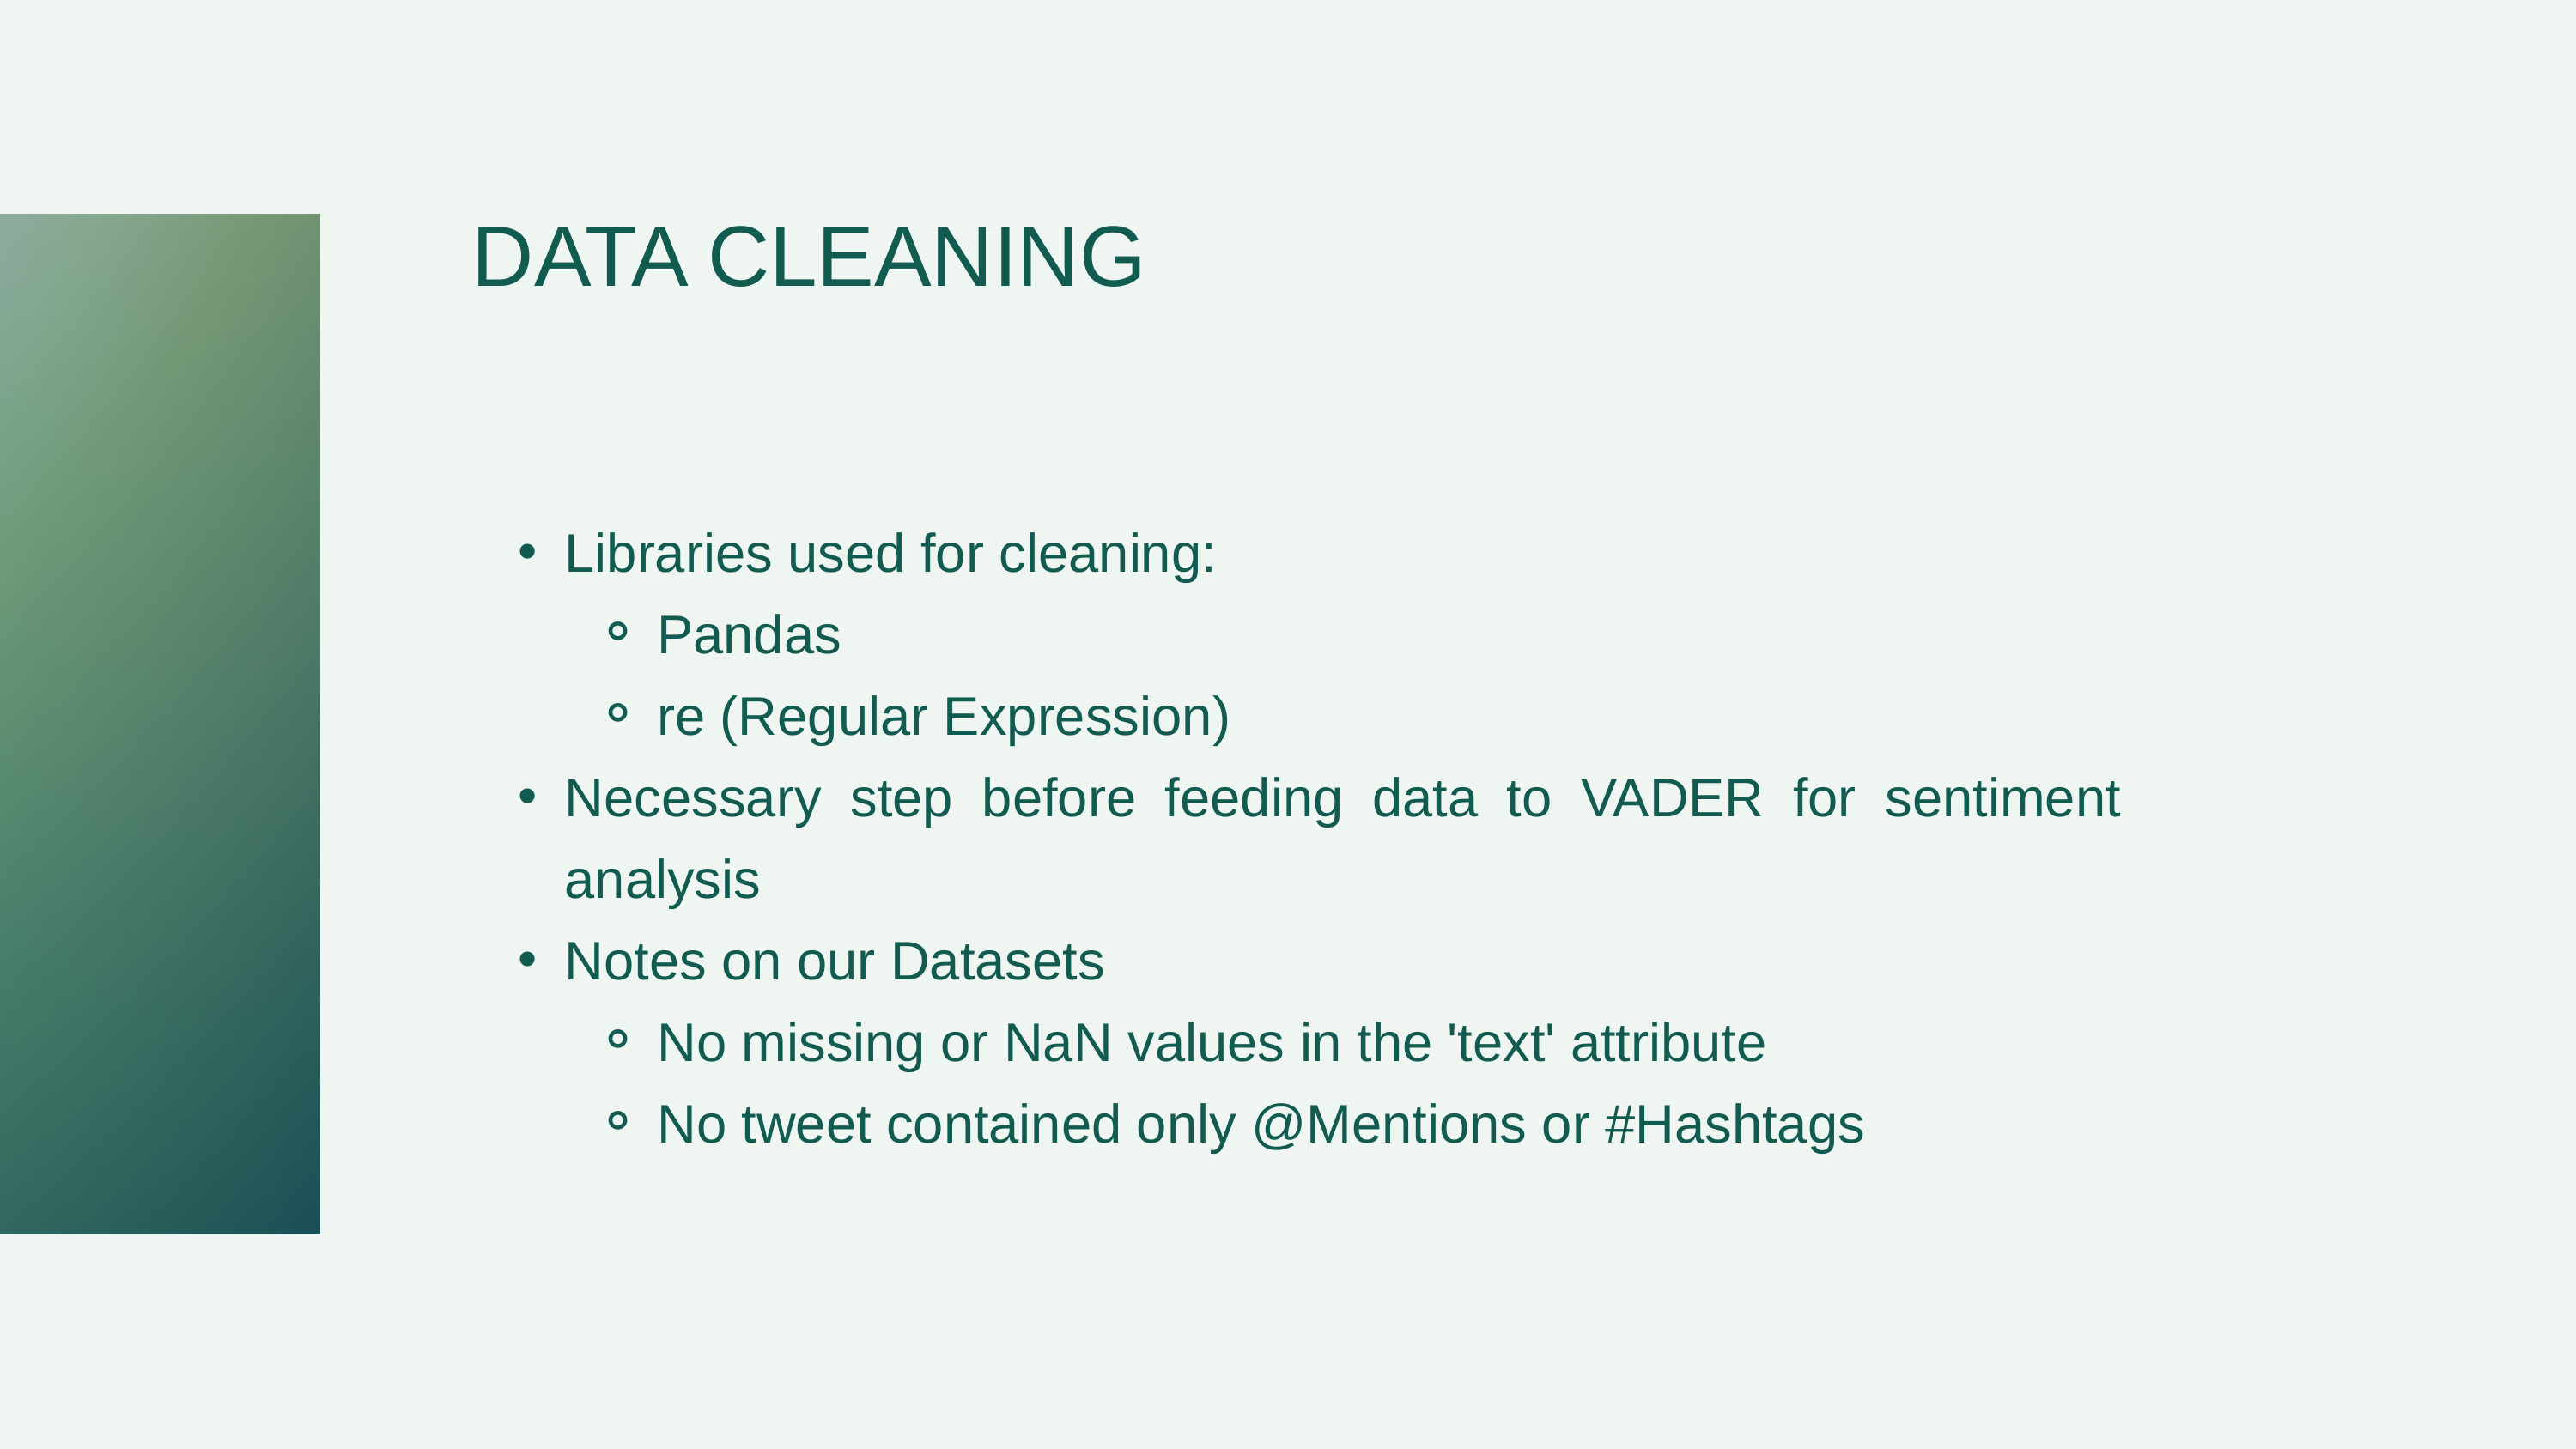

DATA CLEANING

Libraries used for cleaning:
Pandas
re (Regular Expression)
Necessary step before feeding data to VADER for sentiment analysis
Notes on our Datasets
No missing or NaN values in the 'text' attribute
No tweet contained only @Mentions or #Hashtags